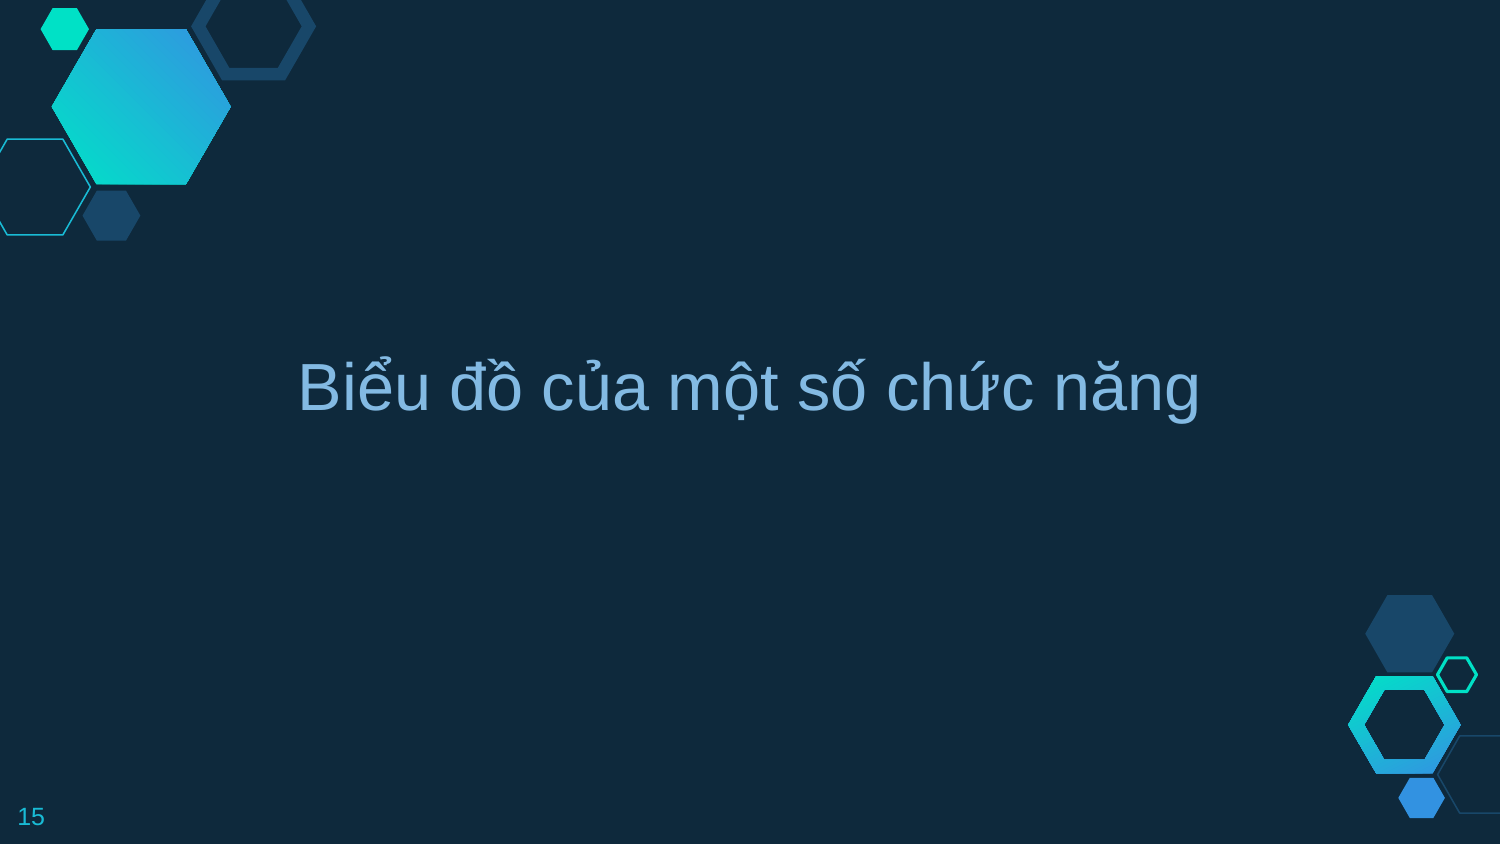

Biểu đồ của một số chức năng
15